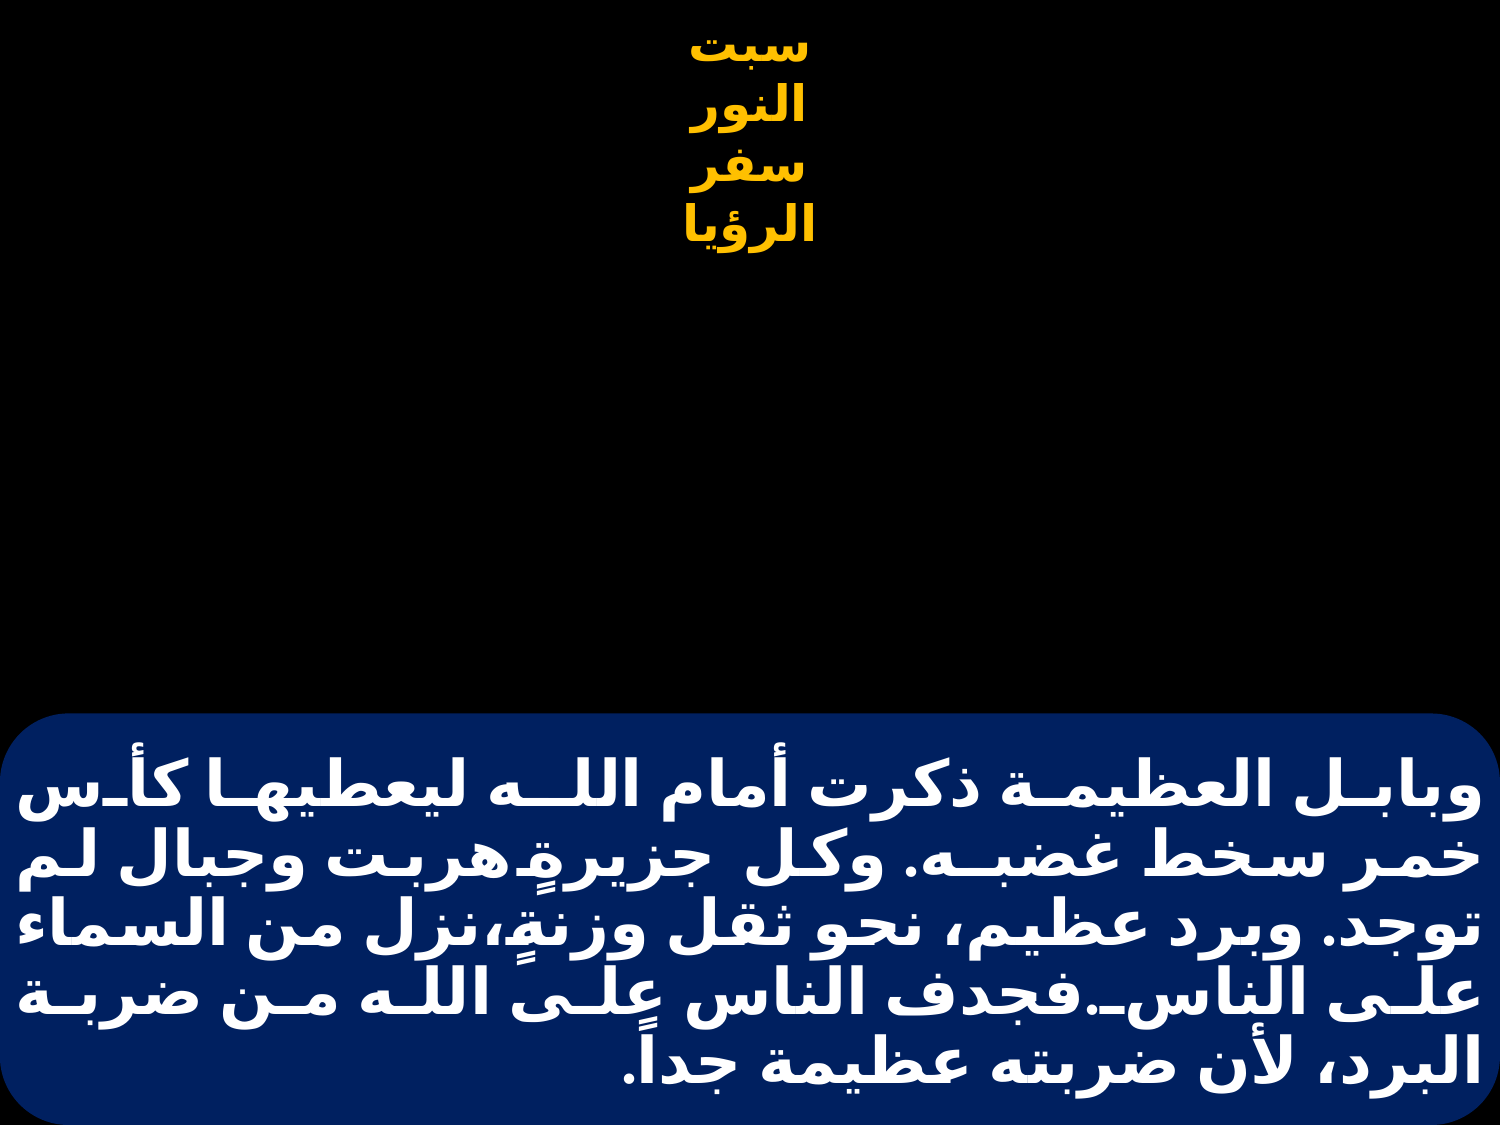

# وبابل العظيمة ذكرت أمام اللـه ليعطيها كأس خمر سخط غضبـه. وكل جزيرةٍ هربت وجبال لم توجد. وبرد عظيم، نحو ثقل وزنةٍ،نزل من السماء على الناس.فجدف الناس على الله من ضربة البرد، لأن ضربته عظيمة جداً.